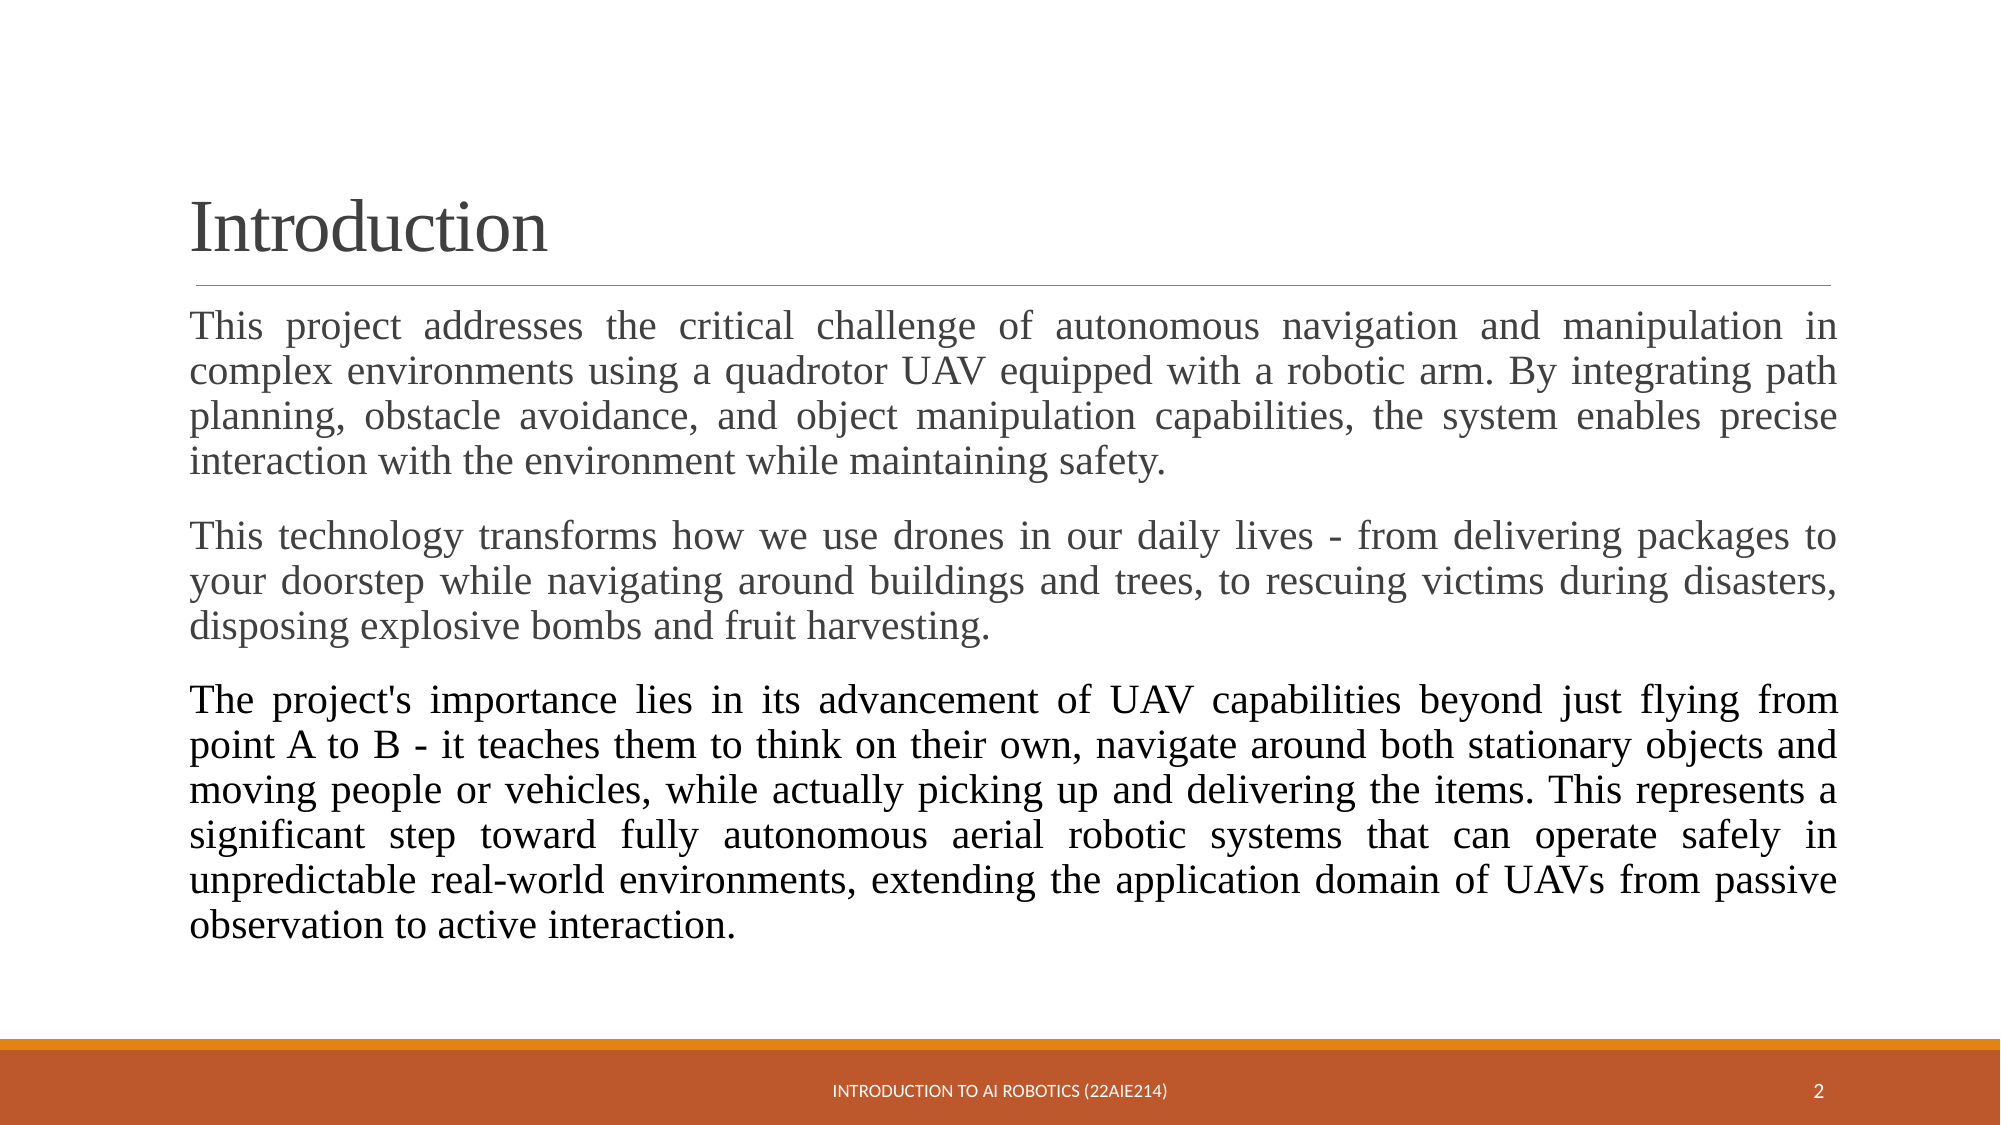

# Introduction
This project addresses the critical challenge of autonomous navigation and manipulation in complex environments using a quadrotor UAV equipped with a robotic arm. By integrating path planning, obstacle avoidance, and object manipulation capabilities, the system enables precise interaction with the environment while maintaining safety.
This technology transforms how we use drones in our daily lives - from delivering packages to your doorstep while navigating around buildings and trees, to rescuing victims during disasters, disposing explosive bombs and fruit harvesting.
The project's importance lies in its advancement of UAV capabilities beyond just flying from point A to B - it teaches them to think on their own, navigate around both stationary objects and moving people or vehicles, while actually picking up and delivering the items. This represents a significant step toward fully autonomous aerial robotic systems that can operate safely in unpredictable real-world environments, extending the application domain of UAVs from passive observation to active interaction.
INTRODUCTION TO AI ROBOTICS (22AIE214)
2